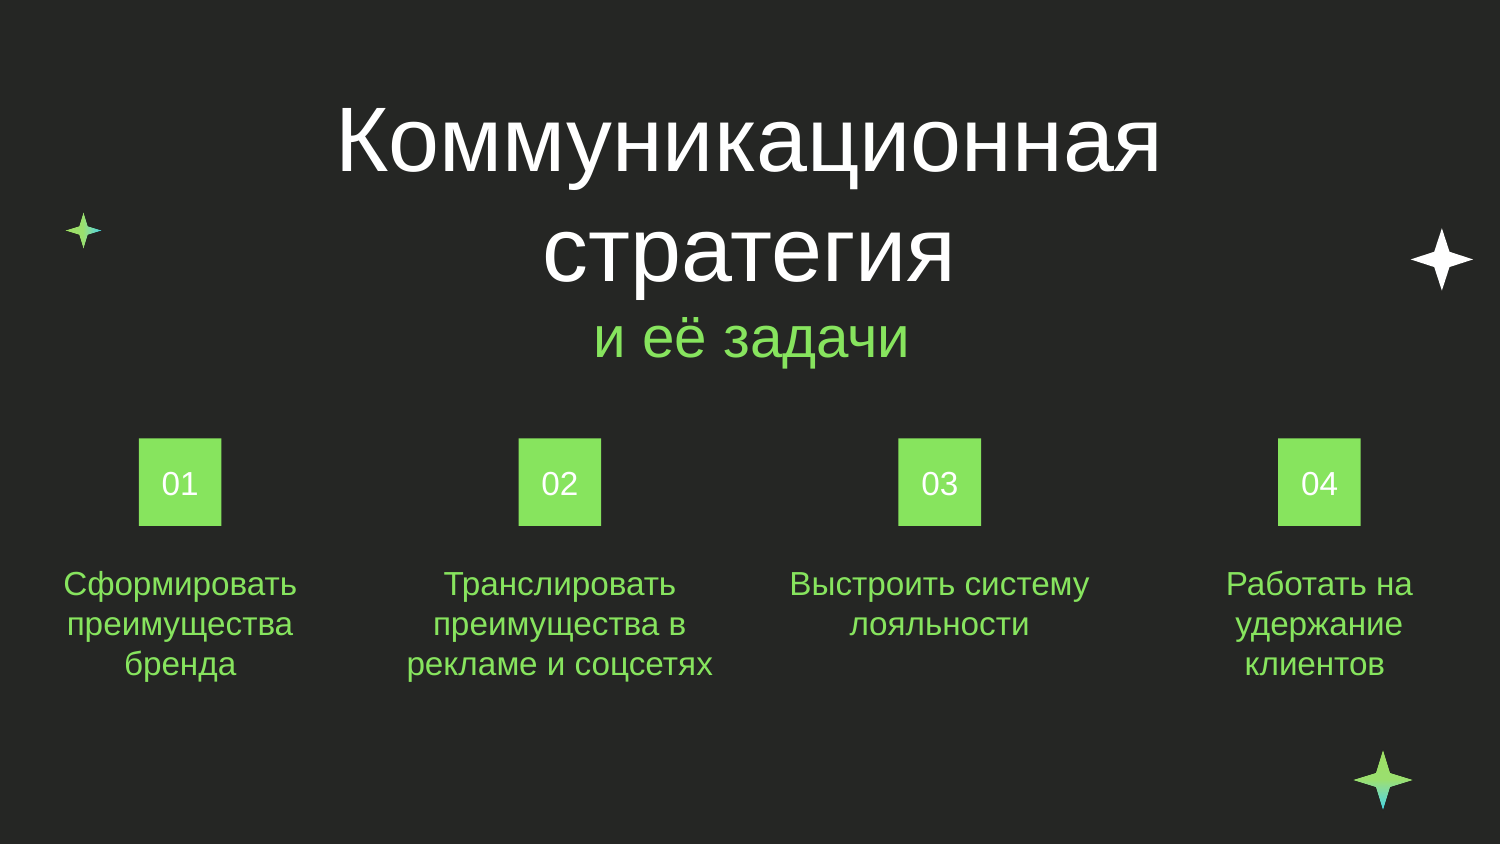

# Коммуникационная стратегия
и её задачи
01
02
03
04
Сформировать преимущества бренда
Транслировать преимущества в рекламе и соцсетях
Выстроить систему лояльности
Работать на удержание клиентов